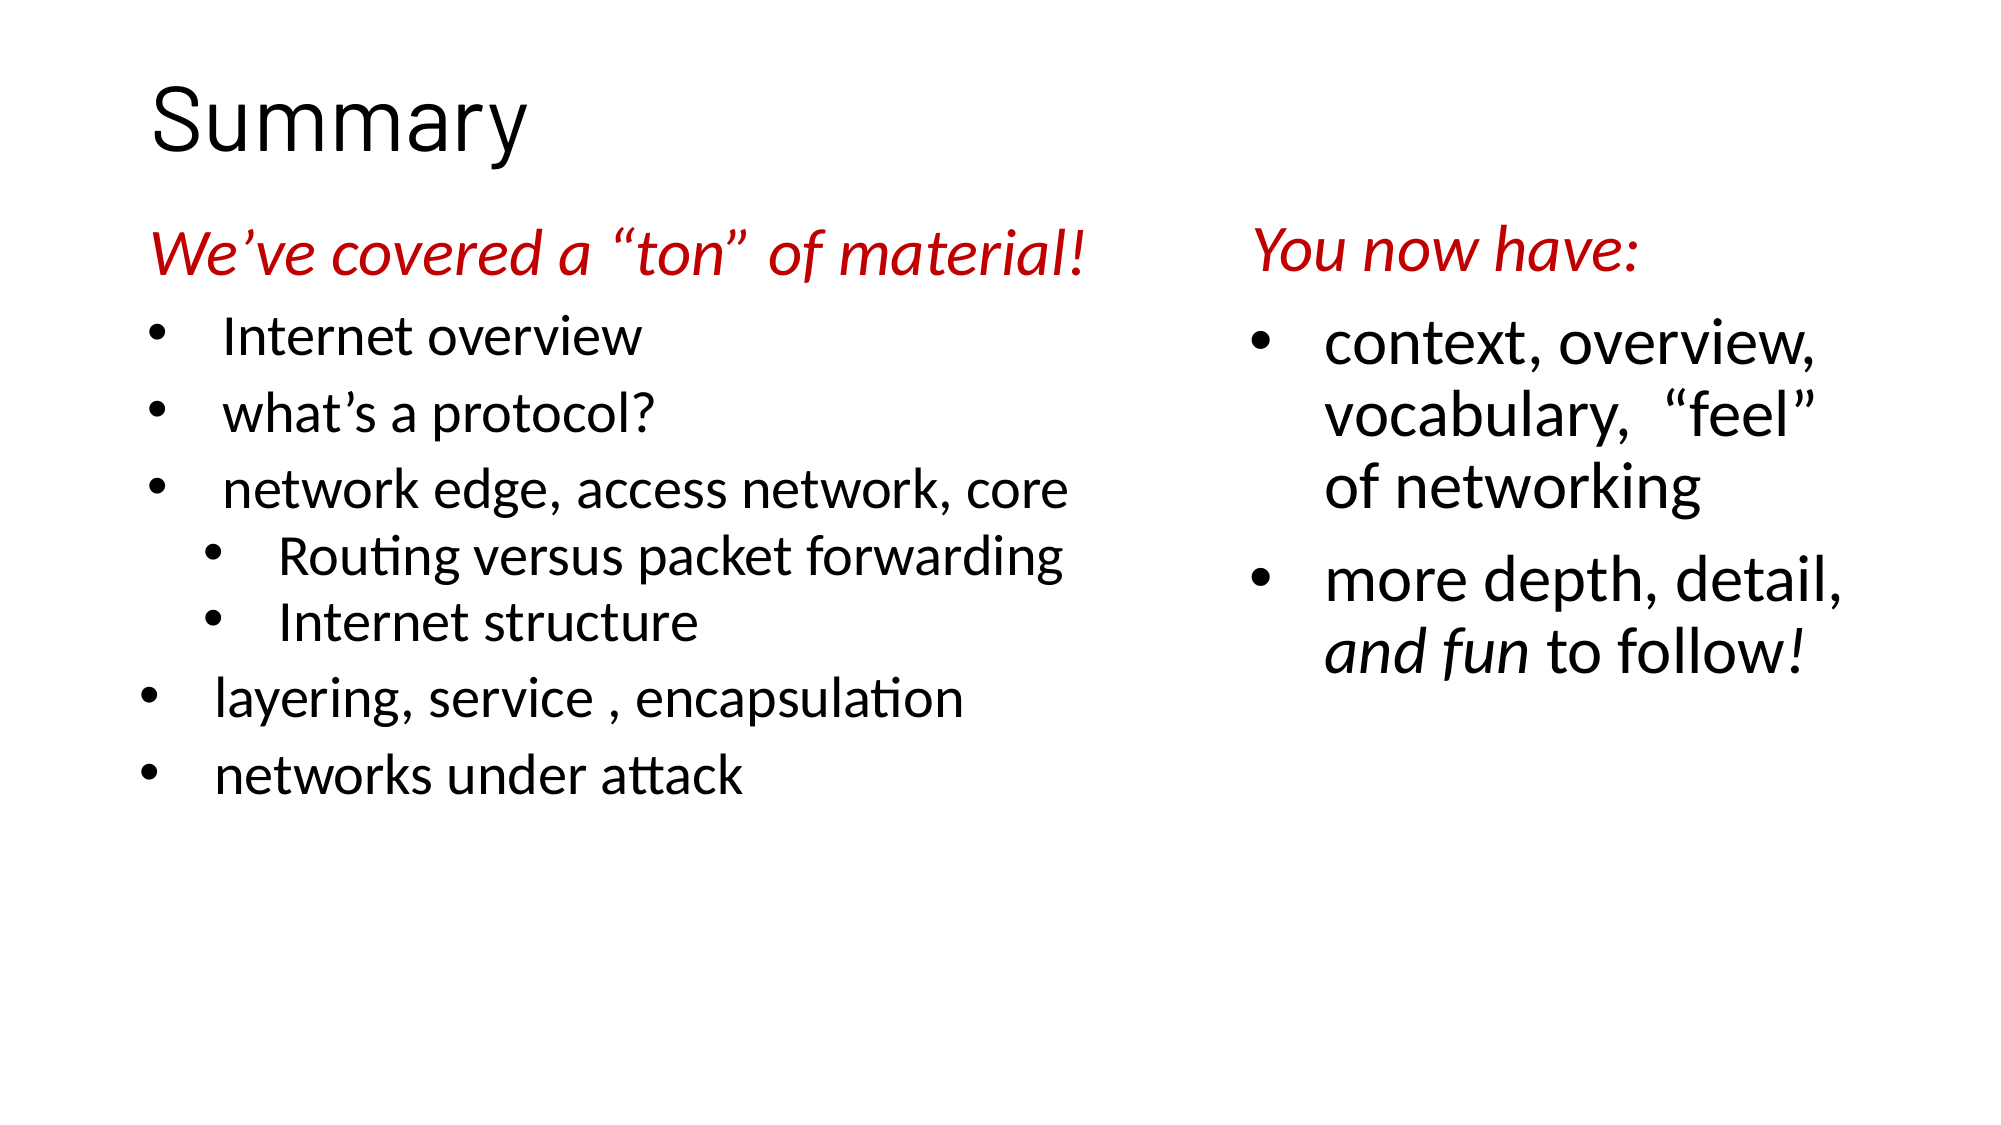

# Summary
You now have:
context, overview, vocabulary,  “feel” of networking
more depth, detail, and fun to follow!
We’ve covered a “ton” of material!
Internet overview
what’s a protocol?
network edge, access network, core
Routing versus packet forwarding
Internet structure
layering, service , encapsulation
networks under attack